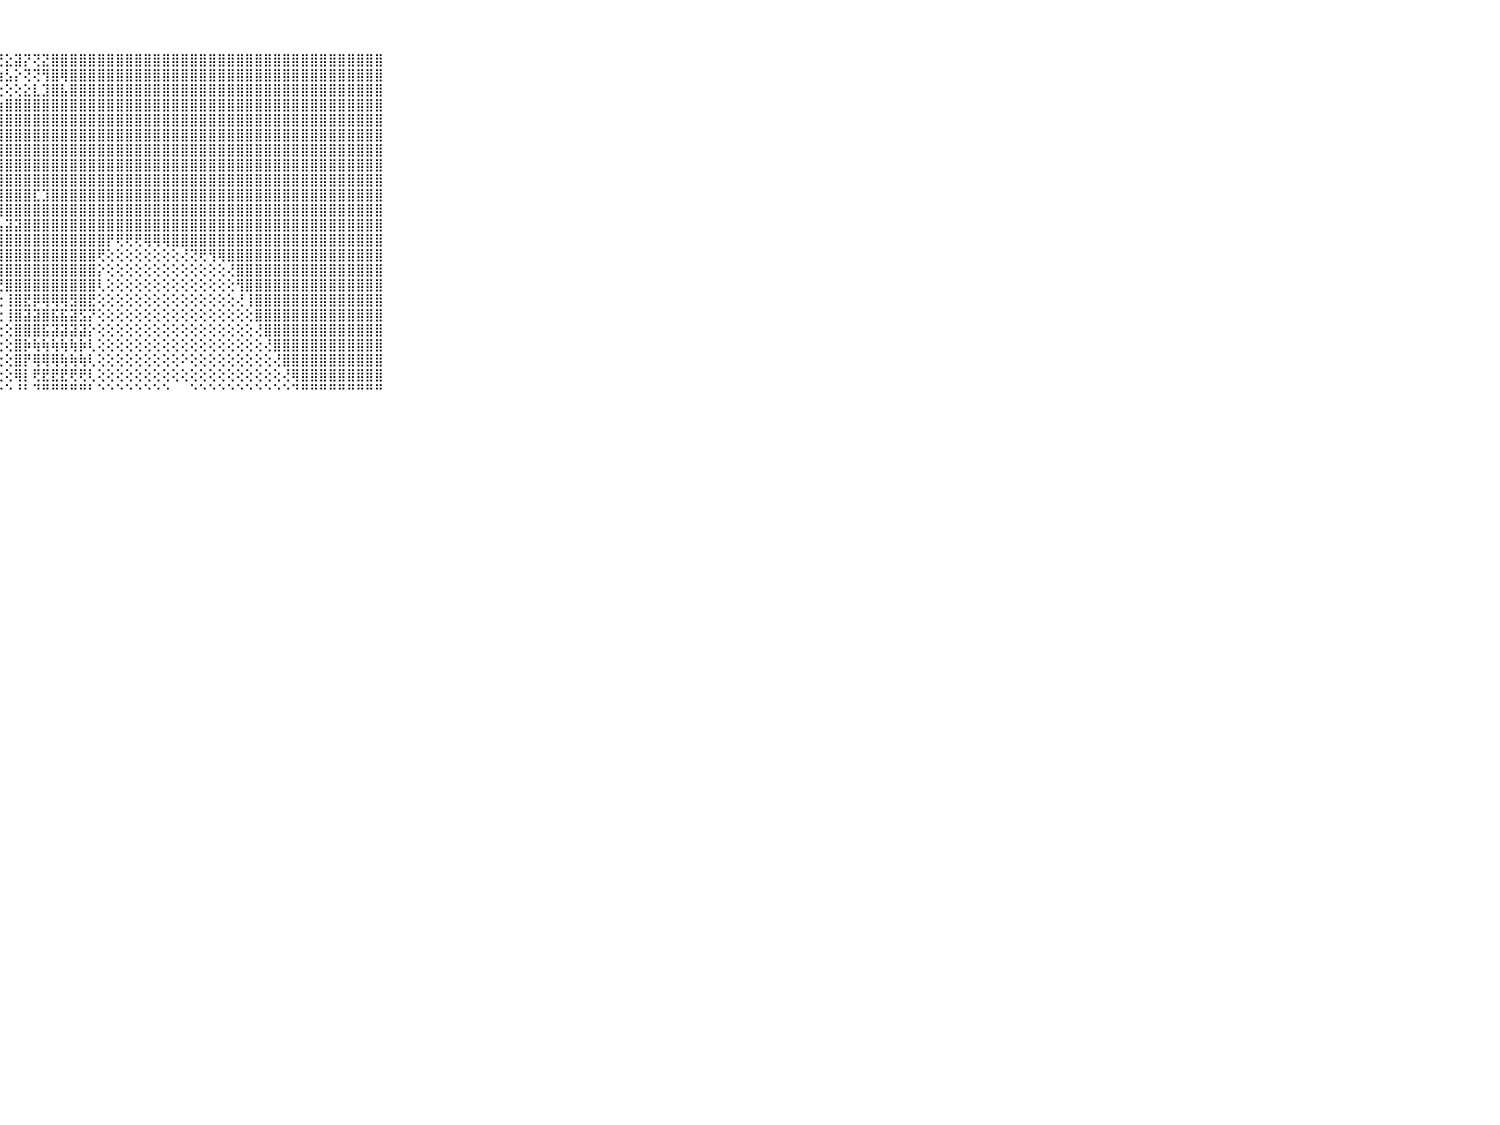

⠀⠀⠀⠀⠀⠀⠀⠀⠀⠀⠀⣿⣿⣿⣿⣿⣿⣿⣿⣿⣿⣿⣿⣿⡿⢿⠝⢝⣕⣽⡝⢝⣝⣿⣿⣿⣿⣿⣿⣿⣿⣿⣿⣿⣿⣿⣿⣿⣿⣿⣿⣿⣿⣿⣿⣿⣿⣿⣿⣿⣿⣿⣿⣿⣿⣿⣿⣿⣿⠀⠀⠀⠀⠀⠀⠀⠀⠀⠀⠀⠀
⠀⠀⠀⠀⠀⠀⠀⠀⠀⠀⠀⣿⣿⣿⣿⣿⣿⣿⣿⣿⣿⣿⢟⢋⢄⡰⢱⢵⣣⡕⢝⢝⢻⣿⢿⣿⣿⣿⣿⣿⣿⣿⣿⣿⣿⣿⣿⣿⣿⣿⣿⣿⣿⣿⣿⣿⣿⣿⣿⣿⣿⣿⣿⣿⣿⣿⣿⣿⣿⠀⠀⠀⠀⠀⠀⠀⠀⠀⠀⠀⠀
⠀⠀⠀⠀⠀⠀⠀⠀⠀⠀⠀⣿⣿⣿⣿⣿⣿⣿⣿⣿⣿⡏⢕⢕⢕⢕⢕⢕⢕⢕⣕⣇⣹⣿⣧⣿⣿⣿⣿⣿⣿⣿⣿⣿⣿⣿⣿⣿⣿⣿⣿⣿⣿⣿⣿⣿⣿⣿⣿⣿⣿⣿⣿⣿⣿⣿⣿⣿⣿⠀⠀⠀⠀⠀⠀⠀⠀⠀⠀⠀⠀
⠀⠀⠀⠀⠀⠀⠀⠀⠀⠀⠀⣿⣿⣿⣿⣿⣿⣿⣿⣿⣿⡇⢕⢕⣕⣵⣷⣷⣿⣿⣿⣿⣿⣿⣿⣿⣿⣿⣿⣿⣿⣿⣿⣿⣿⣿⣿⣿⣿⣿⣿⣿⣿⣿⣿⣿⣿⣿⣿⣿⣿⣿⣿⣿⣿⣿⣿⣿⣿⠀⠀⠀⠀⠀⠀⠀⠀⠀⠀⠀⠀
⠀⠀⠀⠀⠀⠀⠀⠀⠀⠀⠀⣿⣿⣿⣿⣿⣿⣿⣿⣿⣿⣷⡕⢕⣿⣿⣿⣿⣿⣿⣿⣿⣿⣿⣿⣿⣿⣿⣿⣿⣿⣿⣿⣿⣿⣿⣿⣿⣿⣿⣿⣿⣿⣿⣿⣿⣿⣿⣿⣿⣿⣿⣿⣿⣿⣿⣿⣿⣿⠀⠀⠀⠀⠀⠀⠀⠀⠀⠀⠀⠀
⠀⠀⠀⠀⠀⠀⠀⠀⠀⠀⠀⣿⣿⣿⣿⣿⣿⣿⣿⣿⣿⣿⡇⢕⣿⣿⣿⣿⣿⣿⣿⣿⣿⣿⣿⣿⣿⣿⣿⣿⣿⣿⣿⣿⣿⣿⣿⣿⣿⣿⣿⣿⣿⣿⣿⣿⣿⣿⣿⣿⣿⣿⣿⣿⣿⣿⣿⣿⣿⠀⠀⠀⠀⠀⠀⠀⠀⠀⠀⠀⠀
⠀⠀⠀⠀⠀⠀⠀⠀⠀⠀⠀⣿⣿⣿⣿⣿⣿⣿⣿⣿⣿⣿⣿⡕⣿⣿⣿⣽⣿⣿⣿⣿⣿⣿⣿⣿⣿⣿⣿⣿⣿⣿⣿⣿⣿⣿⣿⣿⣿⣿⣿⣿⣿⣿⣿⣿⣿⣿⣿⣿⣿⣿⣿⣿⣿⣿⣿⣿⣿⠀⠀⠀⠀⠀⠀⠀⠀⠀⠀⠀⠀
⠀⠀⠀⠀⠀⠀⠀⠀⠀⠀⠀⣿⣿⣿⣿⣿⣿⣿⣿⣿⣿⣿⣿⣷⣿⣿⣷⣿⣿⣿⣿⣿⣿⣿⣿⣿⣿⣿⣿⣿⣿⣿⣿⣿⣿⣿⣿⣿⣿⣿⣿⣿⣿⣿⣿⣿⣿⣿⣿⣿⣿⣿⣿⣿⣿⣿⣿⣿⣿⠀⠀⠀⠀⠀⠀⠀⠀⠀⠀⠀⠀
⠀⠀⠀⠀⠀⠀⠀⠀⠀⠀⠀⣿⣿⣿⣿⣿⣿⣿⣿⣿⣿⣿⣿⣿⣿⣿⣿⣿⣿⣿⣿⣿⣿⣿⣿⣿⣿⣿⣿⣿⣿⣿⣿⣿⣿⣿⣿⣿⣿⣿⣿⣿⣿⣿⣿⣿⣿⣿⣿⣿⣿⣿⣿⣿⣿⣿⣿⣿⣿⠀⠀⠀⠀⠀⠀⠀⠀⠀⠀⠀⠀
⠀⠀⠀⠀⠀⠀⠀⠀⠀⠀⠀⣿⣿⣿⣿⣿⣿⣿⣿⣿⣿⣿⣿⣿⣿⣿⣿⣿⣿⣿⣿⣏⣹⣿⣿⣿⣿⣿⣿⣿⣿⣿⣿⣿⣿⣿⣿⣿⣿⣿⣿⣿⣿⣿⣿⣿⣿⣿⣿⣿⣿⣿⣿⣿⣿⣿⣿⣿⣿⠀⠀⠀⠀⠀⠀⠀⠀⠀⠀⠀⠀
⠀⠀⠀⠀⠀⠀⠀⠀⠀⠀⠀⣿⣿⣿⣿⣿⣿⣿⣿⣿⣿⣿⣿⣿⣿⣿⣿⣿⣿⣿⣿⣿⣿⣿⣿⣿⣿⣿⣿⣿⣿⣿⣿⣿⣿⣿⣿⣿⣿⣿⣿⣿⣿⣿⣿⣿⣿⣿⣿⣿⣿⣿⣿⣿⣿⣿⣿⣿⣿⠀⠀⠀⠀⠀⠀⠀⠀⠀⠀⠀⠀
⠀⠀⠀⠀⠀⠀⠀⠀⠀⠀⠀⣿⣿⣿⣿⣿⣿⣿⣿⣿⣿⣿⣿⣿⣿⣿⣽⣧⣽⣽⣿⣿⣿⣿⣿⣿⣿⣿⣿⣿⣿⣿⣿⣿⣿⣿⣿⣿⣿⣿⣿⣿⣿⣿⣿⣿⣿⣿⣿⣿⣿⣿⣿⣿⣿⣿⣿⣿⣿⠀⠀⠀⠀⠀⠀⠀⠀⠀⠀⠀⠀
⠀⠀⠀⠀⠀⠀⠀⠀⠀⠀⠀⣿⣿⣿⣿⣿⣿⣿⣿⣿⣿⣿⣿⣿⣿⡿⢫⣿⣿⣿⣿⣿⣿⣿⣿⣿⣿⣿⣿⡟⢟⢟⢟⢿⢿⢿⣿⣿⣿⣿⣿⣿⣿⣿⣿⣿⣿⣿⣿⣿⣿⣿⣿⣿⣿⣿⣿⣿⣿⠀⠀⠀⠀⠀⠀⠀⠀⠀⠀⠀⠀
⠀⠀⠀⠀⠀⠀⠀⠀⠀⠀⠀⣿⣿⣿⣿⣿⣿⣿⣿⣿⣿⣿⣿⢟⠏⢕⢸⣿⣿⣿⣿⣿⣿⣿⣿⣿⣿⣿⢟⢕⢕⢕⢕⢕⢕⢕⢕⢜⢝⢟⢻⢿⣿⣿⣿⣿⣿⣿⣿⣿⣿⣿⣿⣿⣿⣿⣿⣿⣿⠀⠀⠀⠀⠀⠀⠀⠀⠀⠀⠀⠀
⠀⠀⠀⠀⠀⠀⠀⠀⠀⠀⠀⣿⣿⣿⣿⣿⣿⣿⣿⣿⡿⠏⠑⠁⢕⢕⢕⢿⣿⣿⣿⣿⣿⣿⣿⣿⣿⣿⡕⢕⢕⢕⢕⢕⢕⢕⢕⢕⢕⢕⢕⢕⢜⣿⣿⣿⣿⣿⣿⣿⣿⣿⣿⣿⣿⣿⣿⣿⣿⠀⠀⠀⠀⠀⠀⠀⠀⠀⠀⠀⠀
⠀⠀⠀⠀⠀⠀⠀⠀⠀⠀⠀⣿⣿⣿⣿⣿⣿⡿⢟⢕⢐⢄⢐⢕⢕⢕⢕⢜⣿⣿⣿⣿⣿⣿⣿⣿⣿⣿⢇⢕⢕⢕⢕⢕⢕⢕⢕⢕⢕⢕⢕⢕⢕⢻⣿⣿⣿⣿⣿⣿⣿⣿⣿⣿⣿⣿⣿⣿⣿⠀⠀⠀⠀⠀⠀⠀⠀⠀⠀⠀⠀
⠀⠀⠀⠀⠀⠀⠀⠀⠀⠀⠀⣿⣿⣿⣿⢿⢏⢕⢕⢕⢕⢕⢕⢕⢕⢕⢕⢕⢸⣿⣟⡿⢿⢿⢿⣻⣿⣟⢕⢕⢕⢕⢕⢕⢕⢕⢕⢕⢕⢕⢕⢕⢕⢜⢸⣿⣿⣿⣿⣿⣿⣿⣿⣿⣿⣿⣿⣿⣿⠀⠀⠀⠀⠀⠀⠀⠀⠀⠀⠀⠀
⠀⠀⠀⠀⠀⠀⠀⠀⠀⠀⠀⣿⢟⢏⢕⢕⢕⠑⠁⢕⢕⢕⢕⢕⢕⢕⢕⢕⢸⣿⣽⣽⣿⣯⣯⣽⣫⡝⢕⢕⢕⢕⢕⢕⢕⢕⢕⢕⢕⢕⢕⢕⢕⢕⢕⣿⣿⣿⣿⣿⣿⣿⣿⣿⣿⣿⣿⣿⣿⠀⠀⠀⠀⠀⠀⠀⠀⠀⠀⠀⠀
⠀⠀⠀⠀⠀⠀⠀⠀⠀⠀⠀⢿⣕⢕⢕⠕⠁⠕⢕⢕⢕⢕⢕⢕⢕⢕⢕⢕⢕⣿⣿⣿⣯⣽⣽⣽⣽⡕⢕⢕⢕⢕⢕⢕⢕⢕⢕⢕⢕⢕⢕⢕⢕⢕⢕⢜⣿⣿⣿⣿⣿⣿⣿⣿⣿⣿⣿⣿⣿⠀⠀⠀⠀⠀⠀⠀⠀⠀⠀⠀⠀
⠀⠀⠀⠀⠀⠀⠀⠀⠀⠀⠀⢸⡿⢕⢕⠀⠀⠀⢕⢕⢕⢕⢕⢕⢕⢕⢕⢕⢕⣿⡷⢷⢷⢷⢷⢷⡷⢇⢕⢕⢕⢕⢕⢕⢕⢕⢕⢕⢕⢕⢕⢕⢕⢕⢕⢕⢜⣿⣿⣿⣿⣿⣿⣿⣿⣿⣿⣿⣿⠀⠀⠀⠀⠀⠀⠀⠀⠀⠀⠀⠀
⠀⠀⠀⠀⠀⠀⠀⠀⠀⠀⠀⢕⢕⢕⢕⠀⠀⠀⠀⢕⢕⢕⢕⢕⢕⢕⢕⢕⢕⣿⡟⢿⢿⢿⢷⢷⢷⢇⢕⢕⢕⢕⢕⢕⢕⢕⢕⠕⢕⢕⢕⢕⢕⢕⢕⢕⢕⢜⣿⣿⣿⣿⣿⣿⣿⣿⣿⣿⣿⠀⠀⠀⠀⠀⠀⠀⠀⠀⠀⠀⠀
⠀⠀⠀⠀⠀⠀⠀⠀⠀⠀⠀⢕⢕⢕⢕⢔⠔⠀⠀⢕⢕⢕⢕⢕⢕⢕⢕⢕⢕⢿⡇⢟⣟⣟⣟⢟⢟⢇⢕⢕⢕⢕⢕⢕⢕⢕⢕⢕⢕⢕⢕⢕⢕⢕⢕⢕⢕⢕⢜⢿⣿⣿⣿⣿⣿⣿⣿⣿⣿⠀⠀⠀⠀⠀⠀⠀⠀⠀⠀⠀⠀
⠀⠀⠀⠀⠀⠀⠀⠀⠀⠀⠀⠑⠑⠑⠑⠁⠀⠀⠀⠁⠑⠑⠑⠑⠑⠑⠑⠑⠑⠘⠃⠙⠛⠛⠛⠛⠛⠃⠑⠑⠑⠑⠑⠑⠑⠑⠀⠀⠑⠑⠑⠑⠑⠑⠑⠑⠑⠑⠑⠙⠛⠛⠛⠛⠛⠛⠛⠛⠛⠀⠀⠀⠀⠀⠀⠀⠀⠀⠀⠀⠀